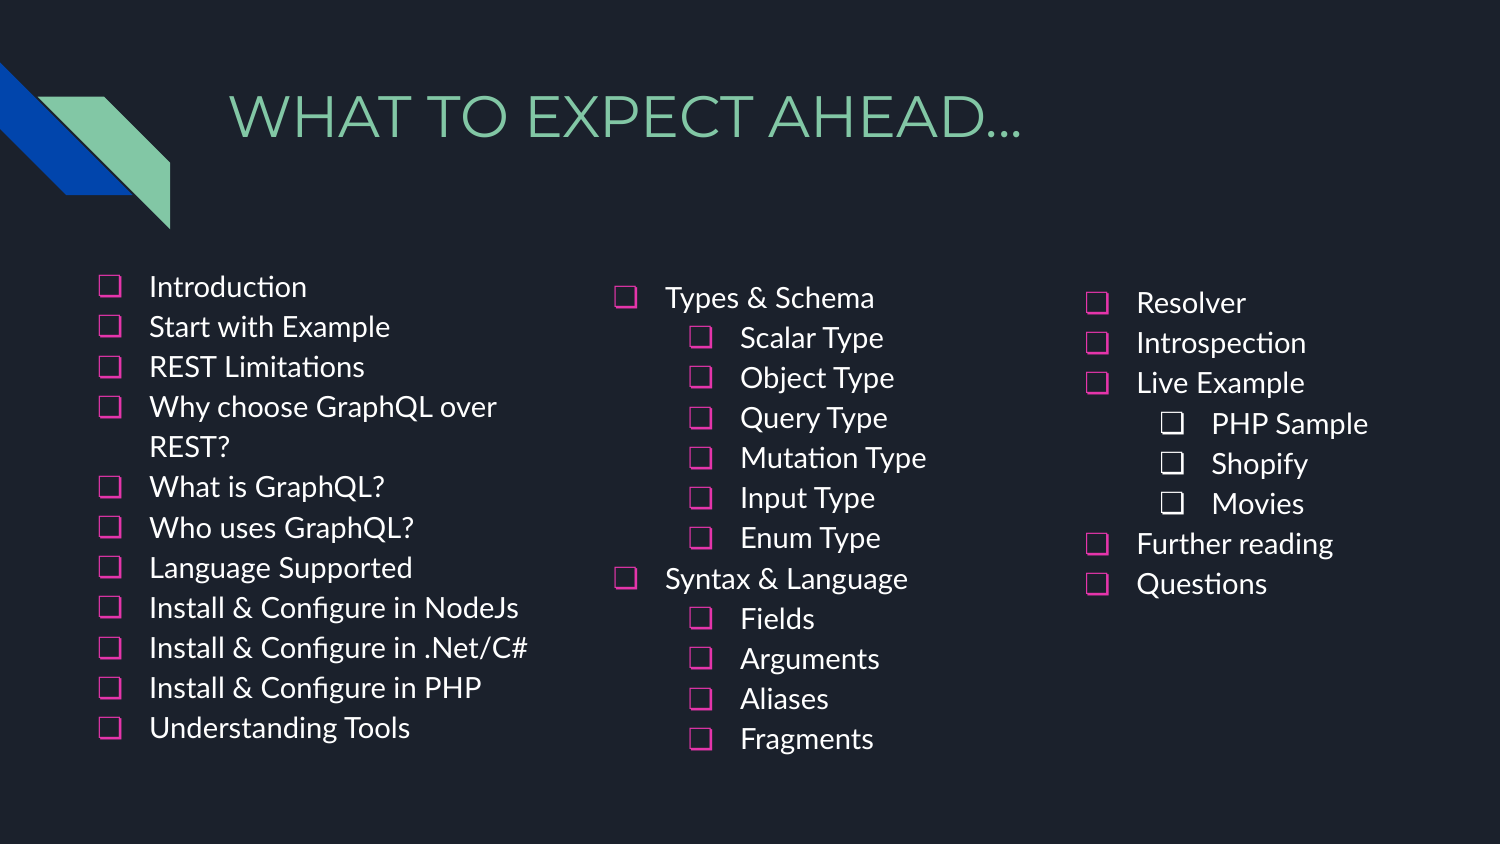

# WHAT TO EXPECT AHEAD...

Introduction
Start with Example
REST Limitations
Why choose GraphQL over REST?
What is GraphQL?
Who uses GraphQL?
Language Supported
Install & Configure in NodeJs
Install & Configure in .Net/C#
Install & Configure in PHP
Understanding Tools

Types & Schema
Scalar Type
Object Type
Query Type
Mutation Type
Input Type
Enum Type
Syntax & Language
Fields
Arguments
Aliases
Fragments

Resolver
Introspection
Live Example
PHP Sample
Shopify
Movies
Further reading
Questions